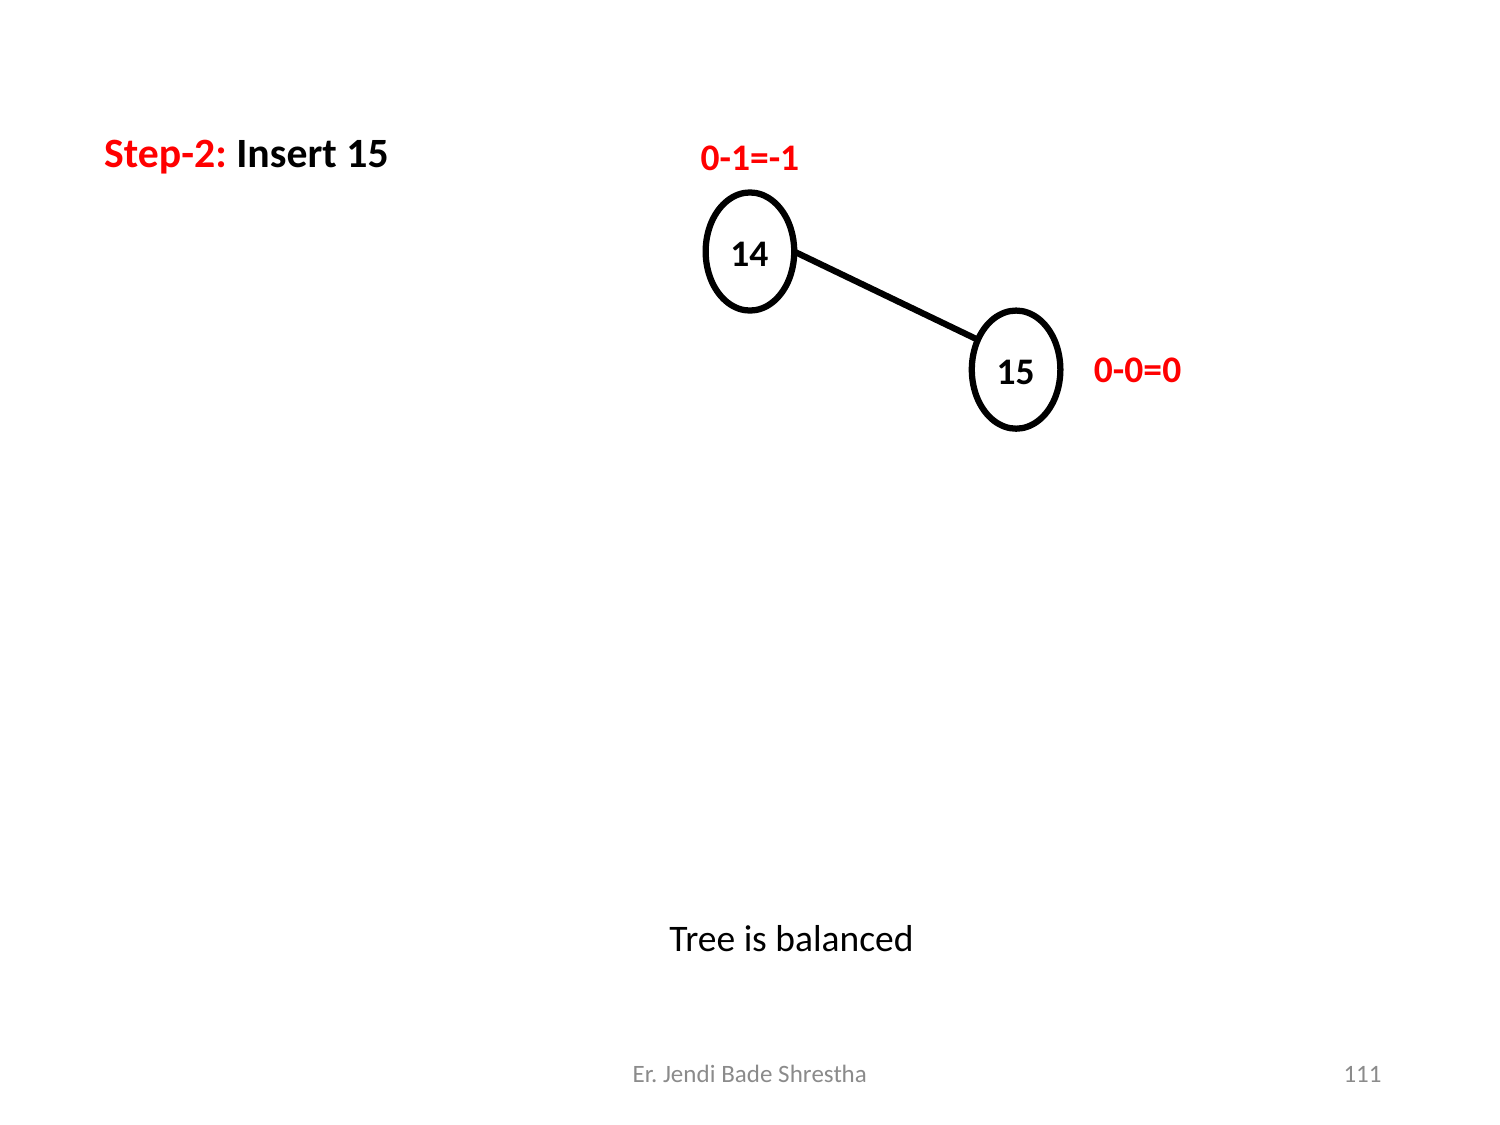

Step-2: Insert 15
0-1=-1

14

0-0=0
15
Tree is balanced
Er. Jendi Bade Shrestha
111